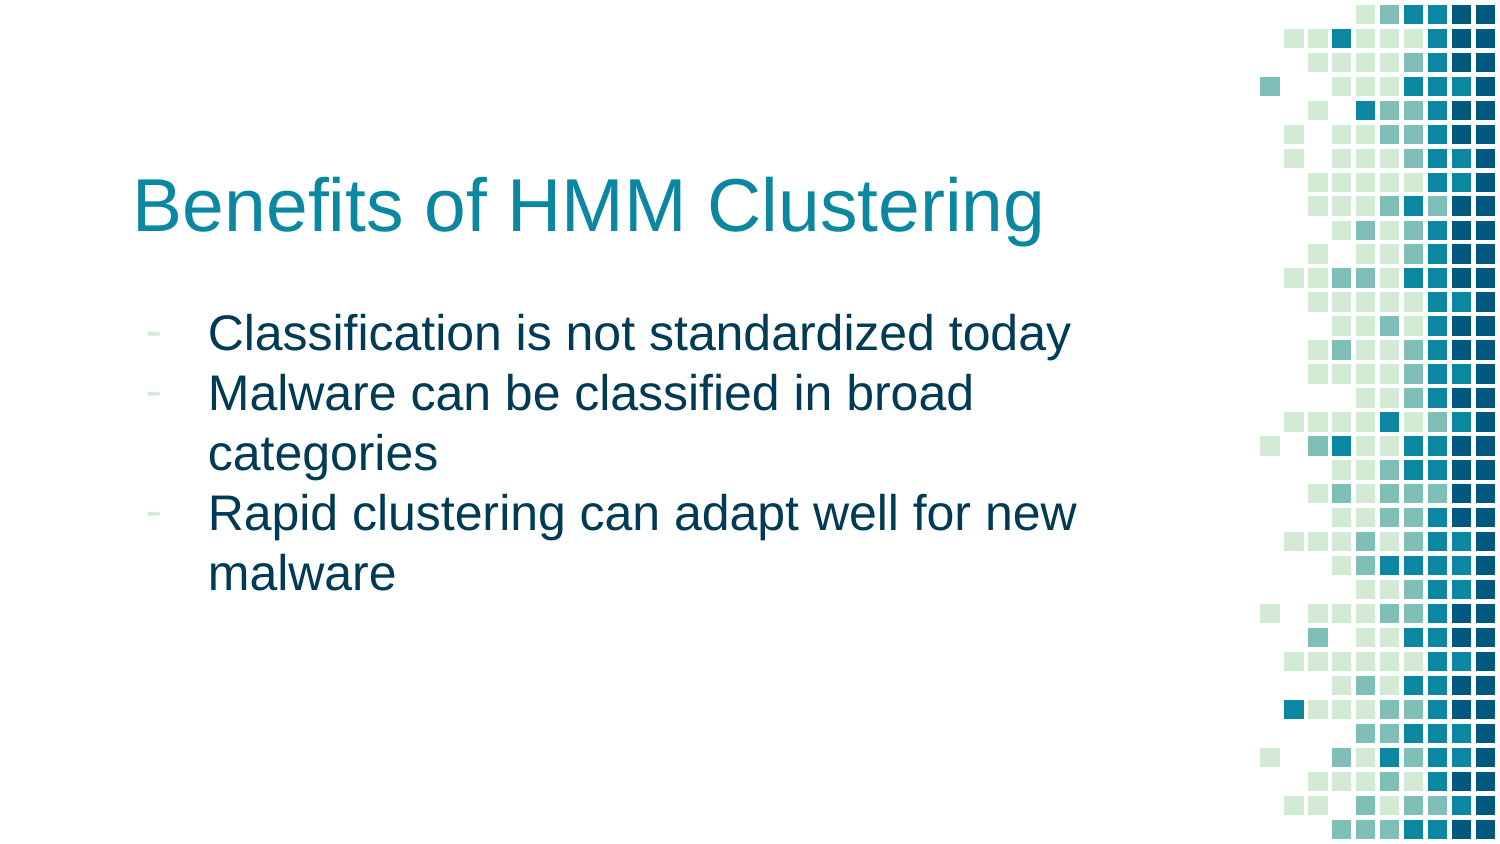

# Benefits of HMM Clustering
Classification is not standardized today
Malware can be classified in broad categories
Rapid clustering can adapt well for new malware